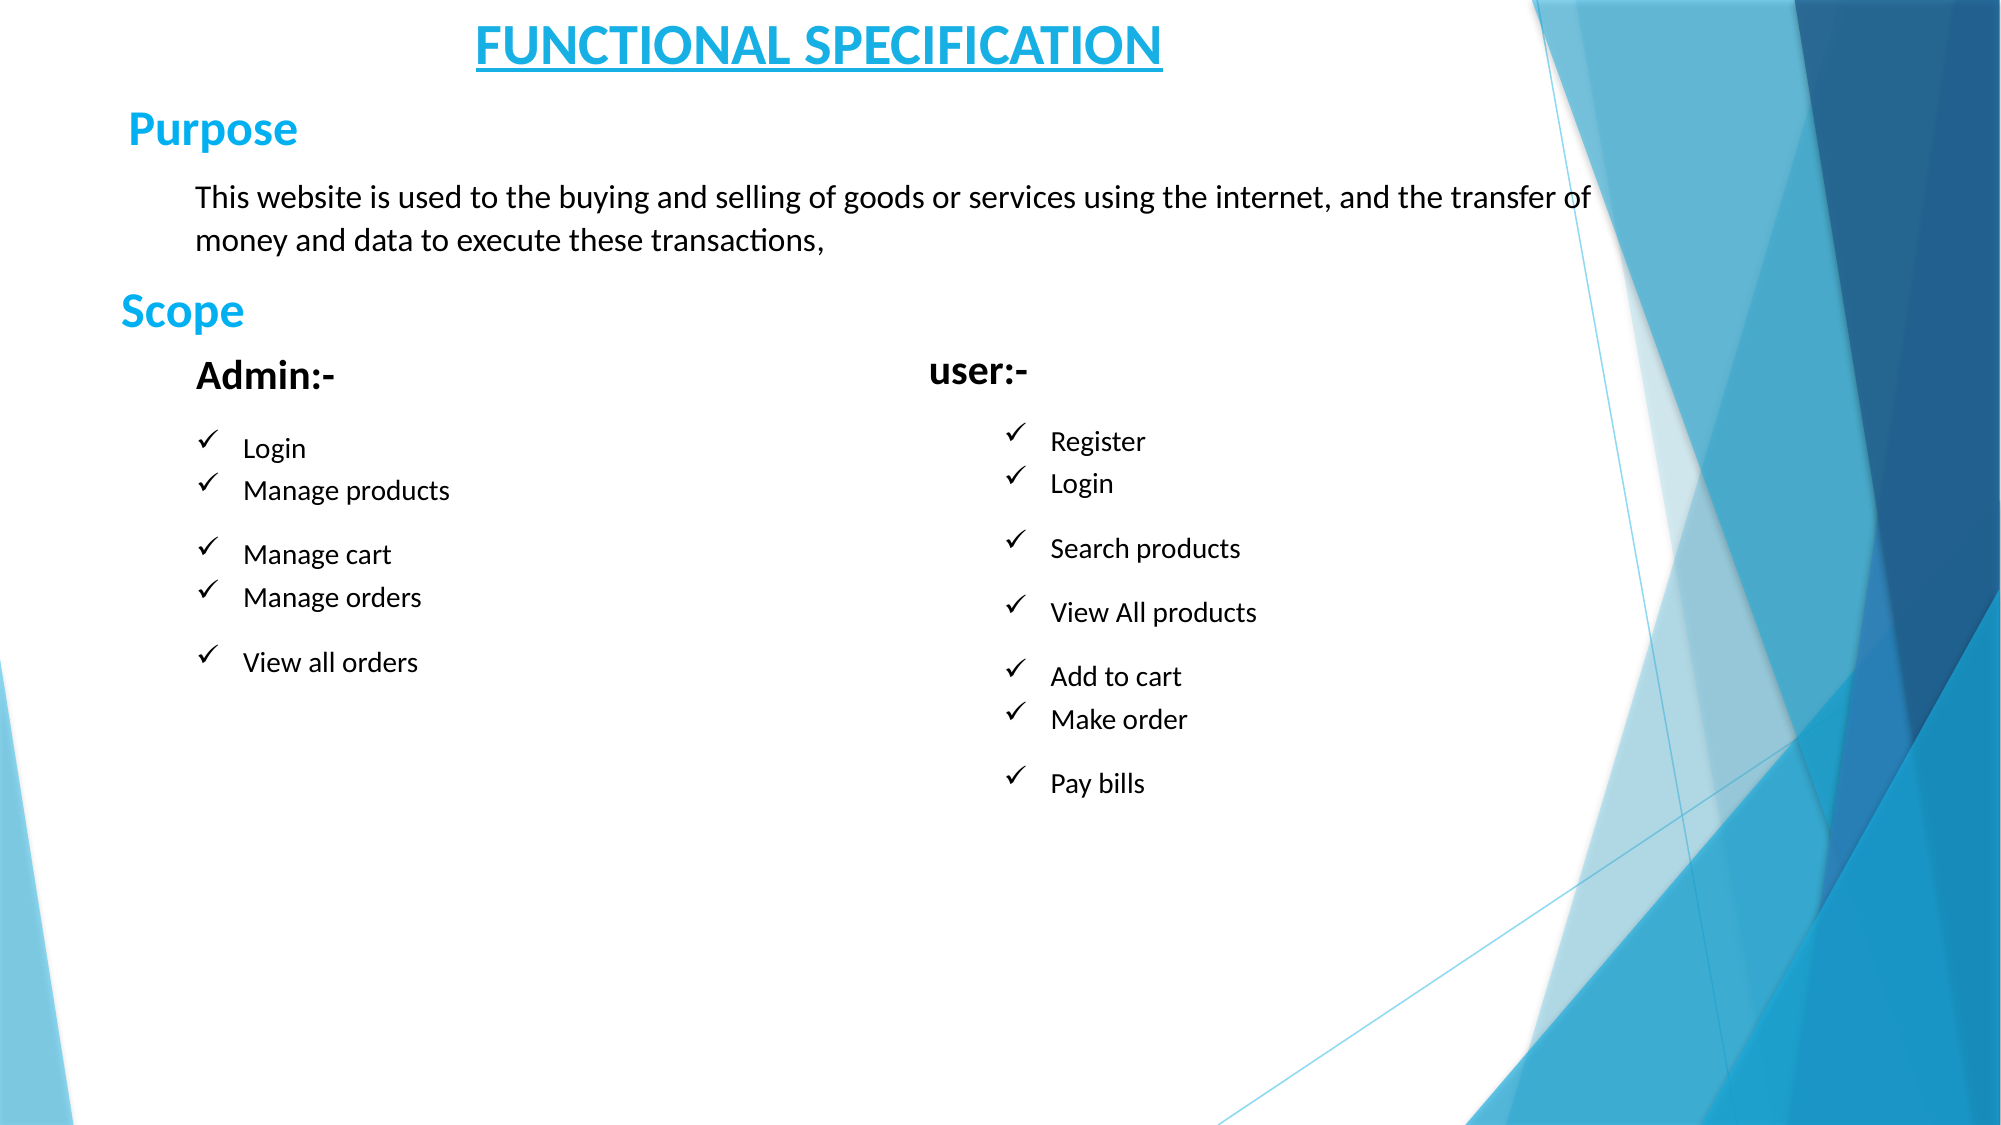

FUNCTIONAL SPECIFICATION
Purpose
This website is used to the buying and selling of goods or services using the internet, and the transfer of money and data to execute these transactions,
Scope
Admin:-

Login
Manage products

Manage cart
Manage orders

View all orders

user:-

Register
Login

Search products

View All products

Add to cart
Make order

Pay bills